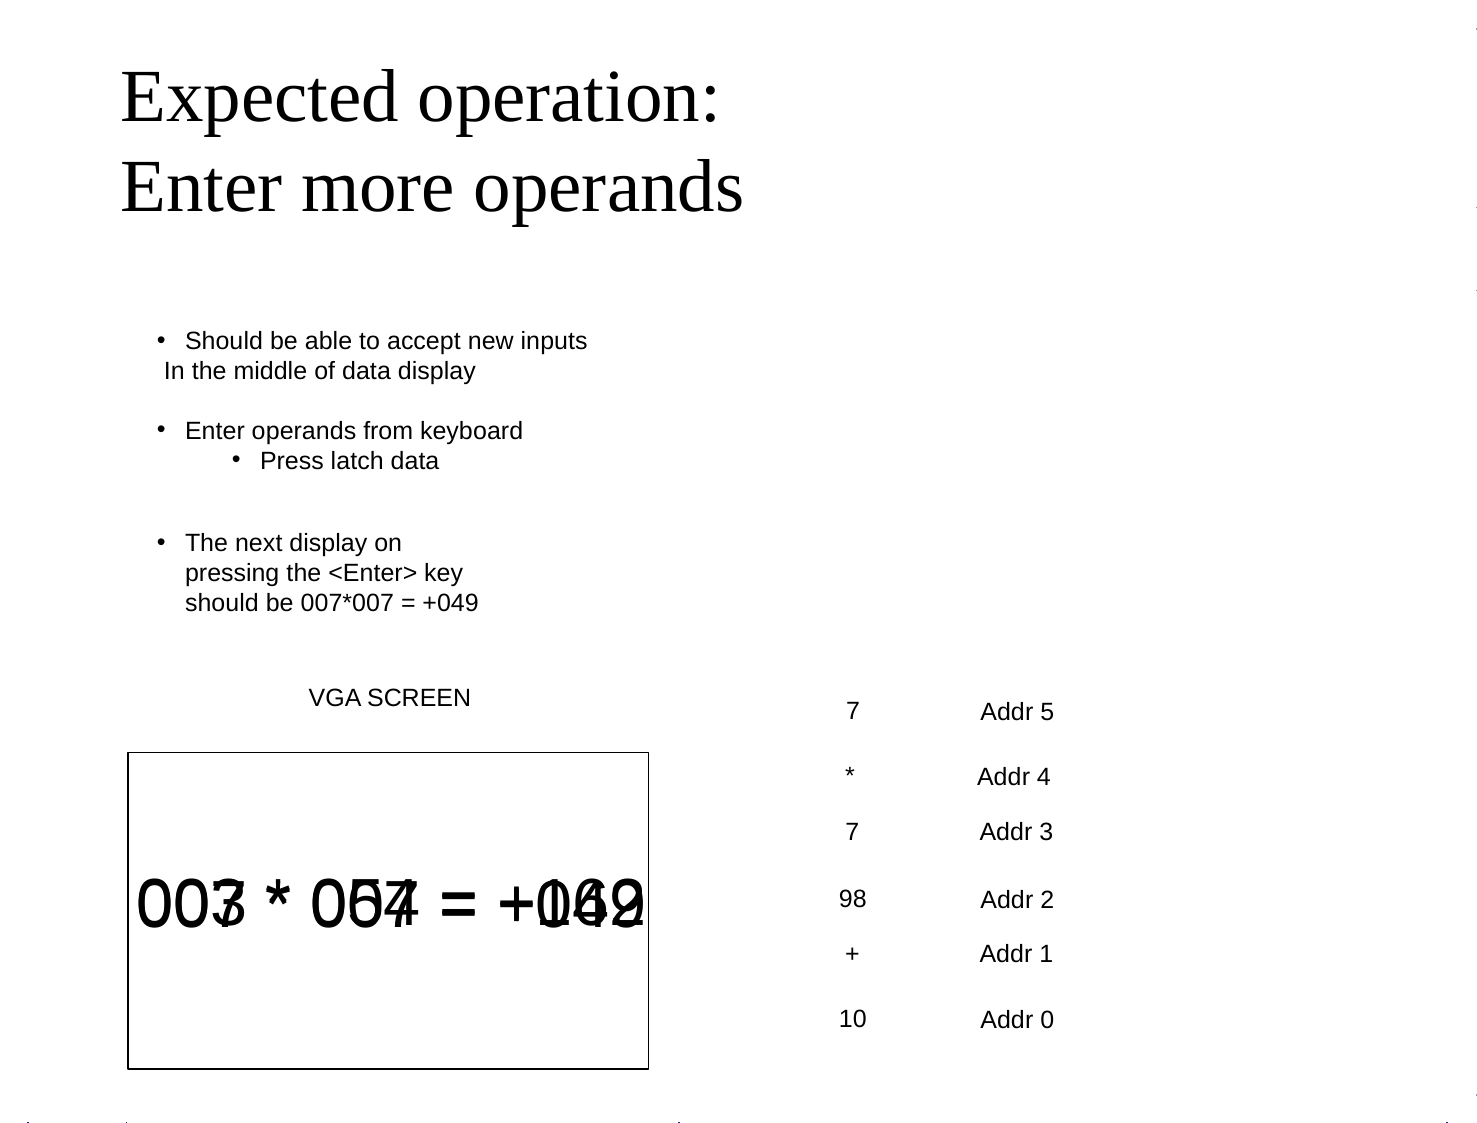

# Expected operation: Enter more operands
Should be able to accept new inputs
 In the middle of data display

Enter operands from keyboard
Press latch data

|  |
| --- |
|  |
|  |
|  |
|  |
|  |
|  |
|  |
|  |
|  |
|  |
|  |
The next display on pressing the <Enter> key should be 007*007 = +049

VGA SCREEN
7
Addr 5
*
Addr 4
7
Addr 3

003 * 054 = +162
007 * 007 = +049
98
Addr 2
+
Addr 1
10
Addr 0